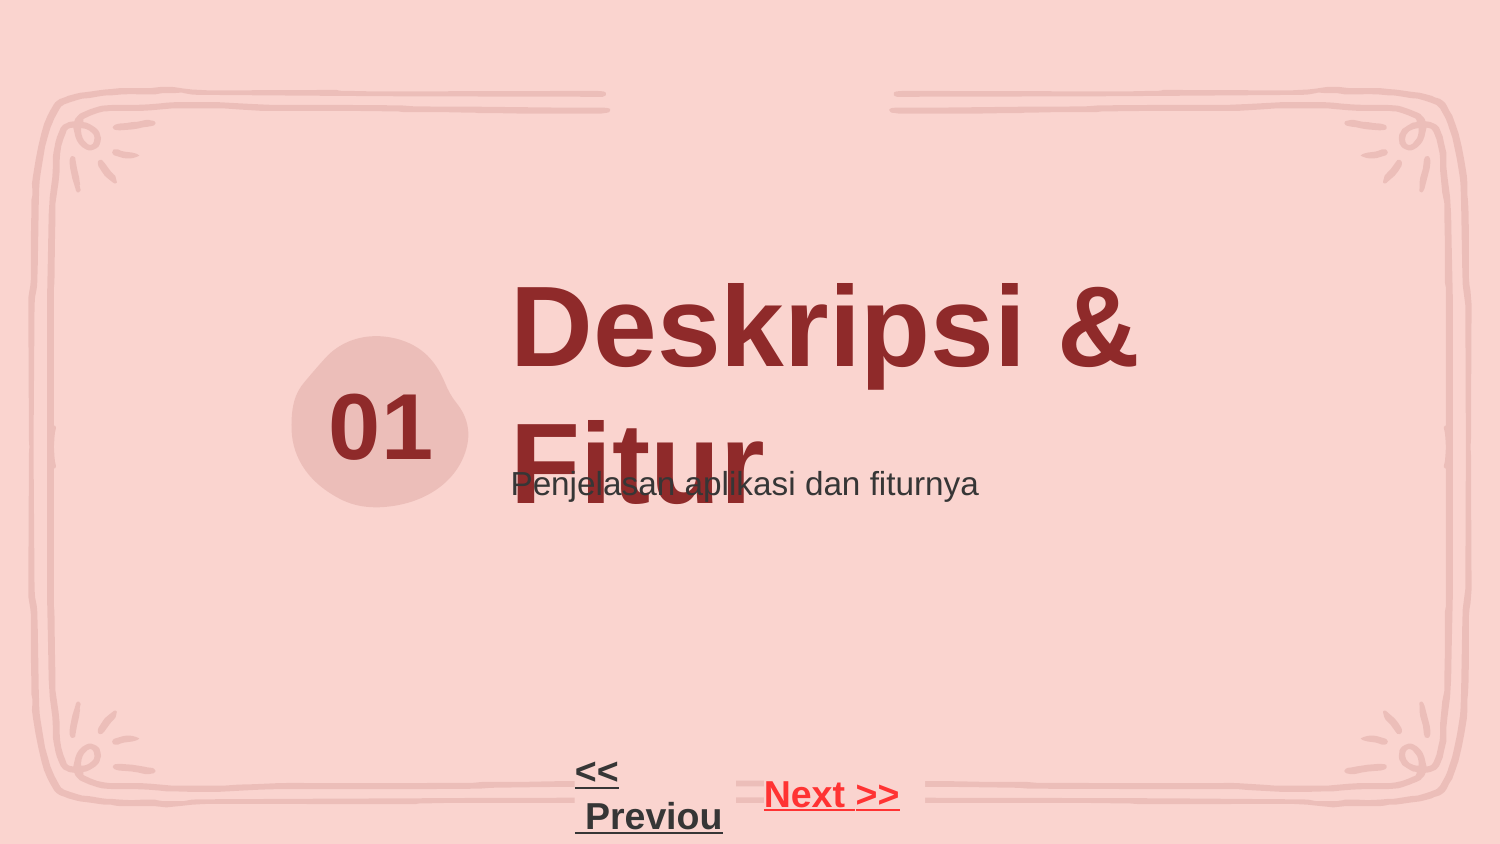

# Deskripsi & Fitur

01
Penjelasan aplikasi dan fiturnya
<< Previous
Next >>